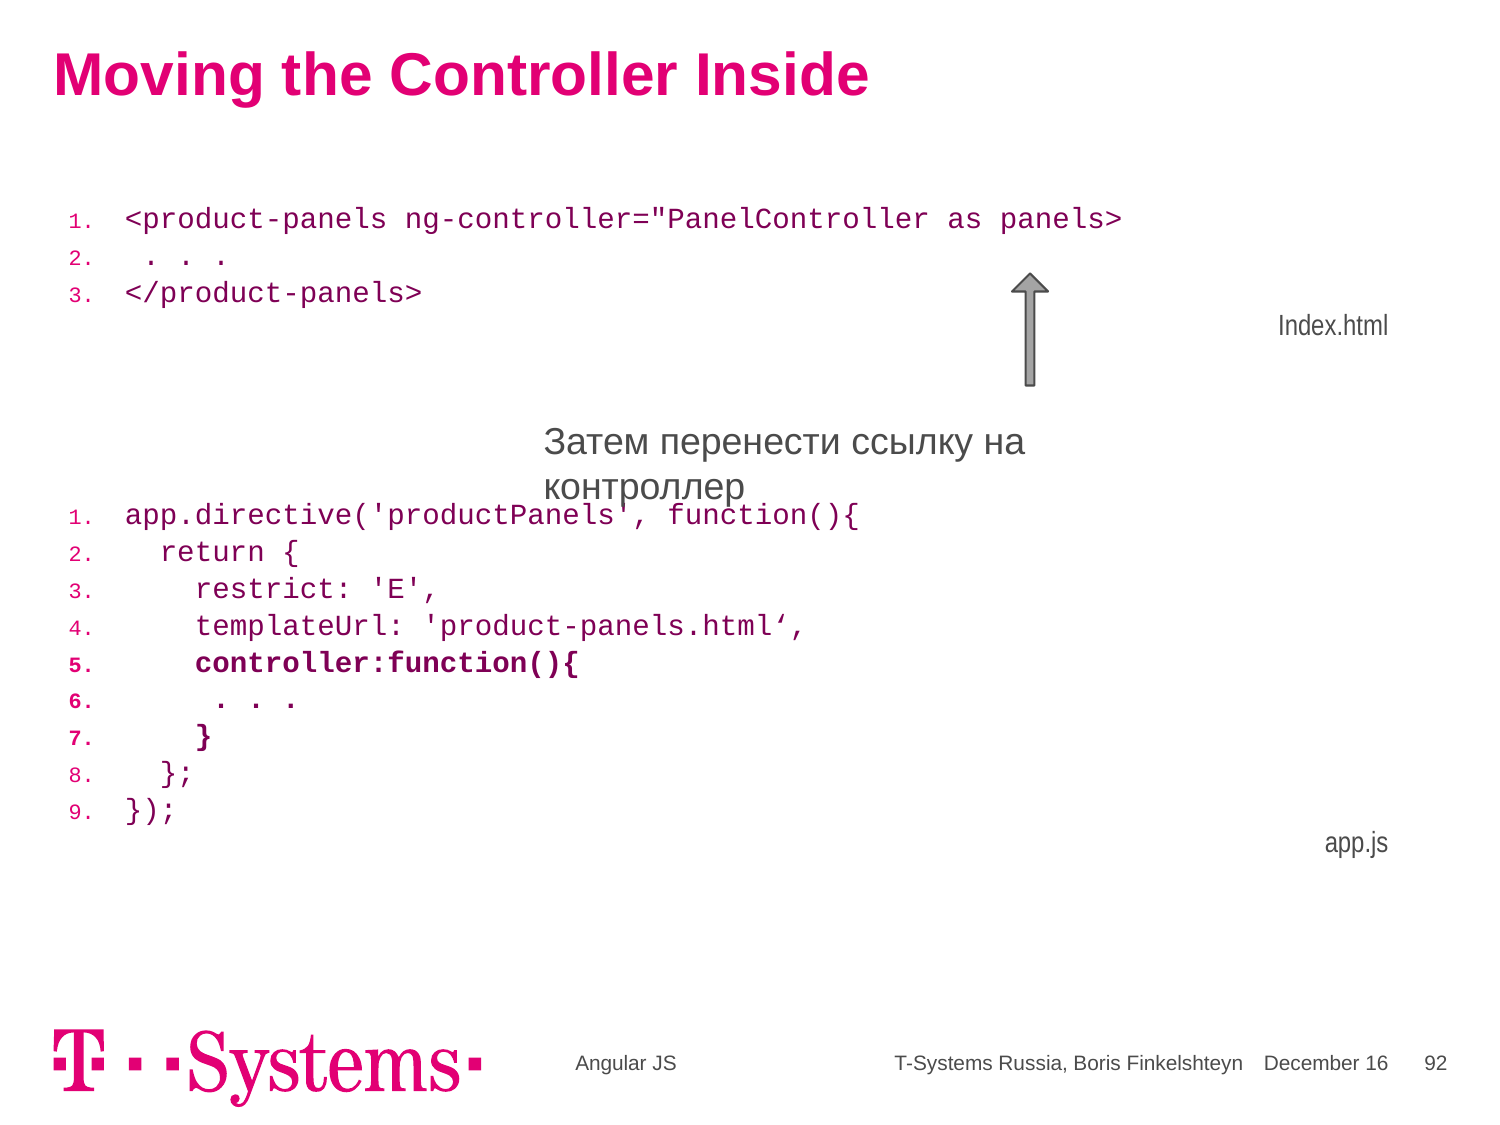

# Moving the Controller Inside
| <product-panels ng-controller="PanelController as panels> . . . </product-panels> Index.html |
| --- |

Затем перенести ссылку на контроллер
| app.directive('productPanels', function(){ return { restrict: 'E', templateUrl: 'product-panels.html‘, controller:function(){ . . . } }; }); app.js |
| --- |
Angular JS                                      T-Systems Russia, Boris Finkelshteyn
December 16
92